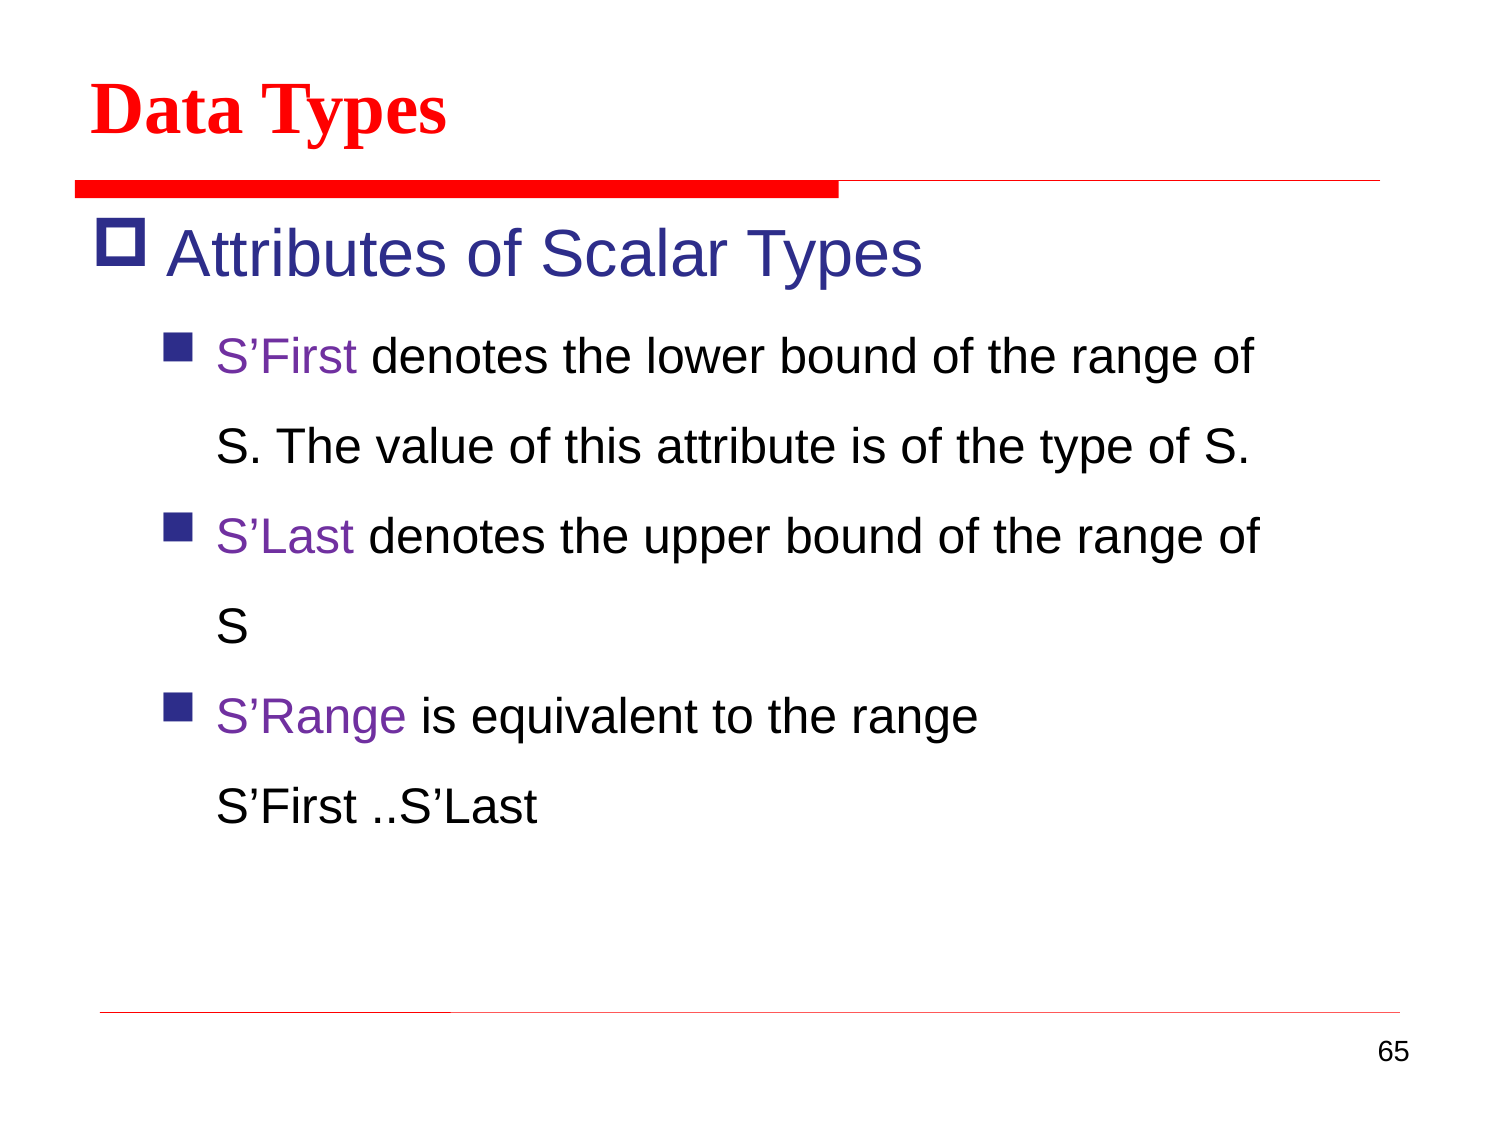

Data Types
Attributes of Scalar Types
S’First denotes the lower bound of the range of S. The value of this attribute is of the type of S.
S’Last denotes the upper bound of the range of S
S’Range is equivalent to the range S’First ..S’Last
65